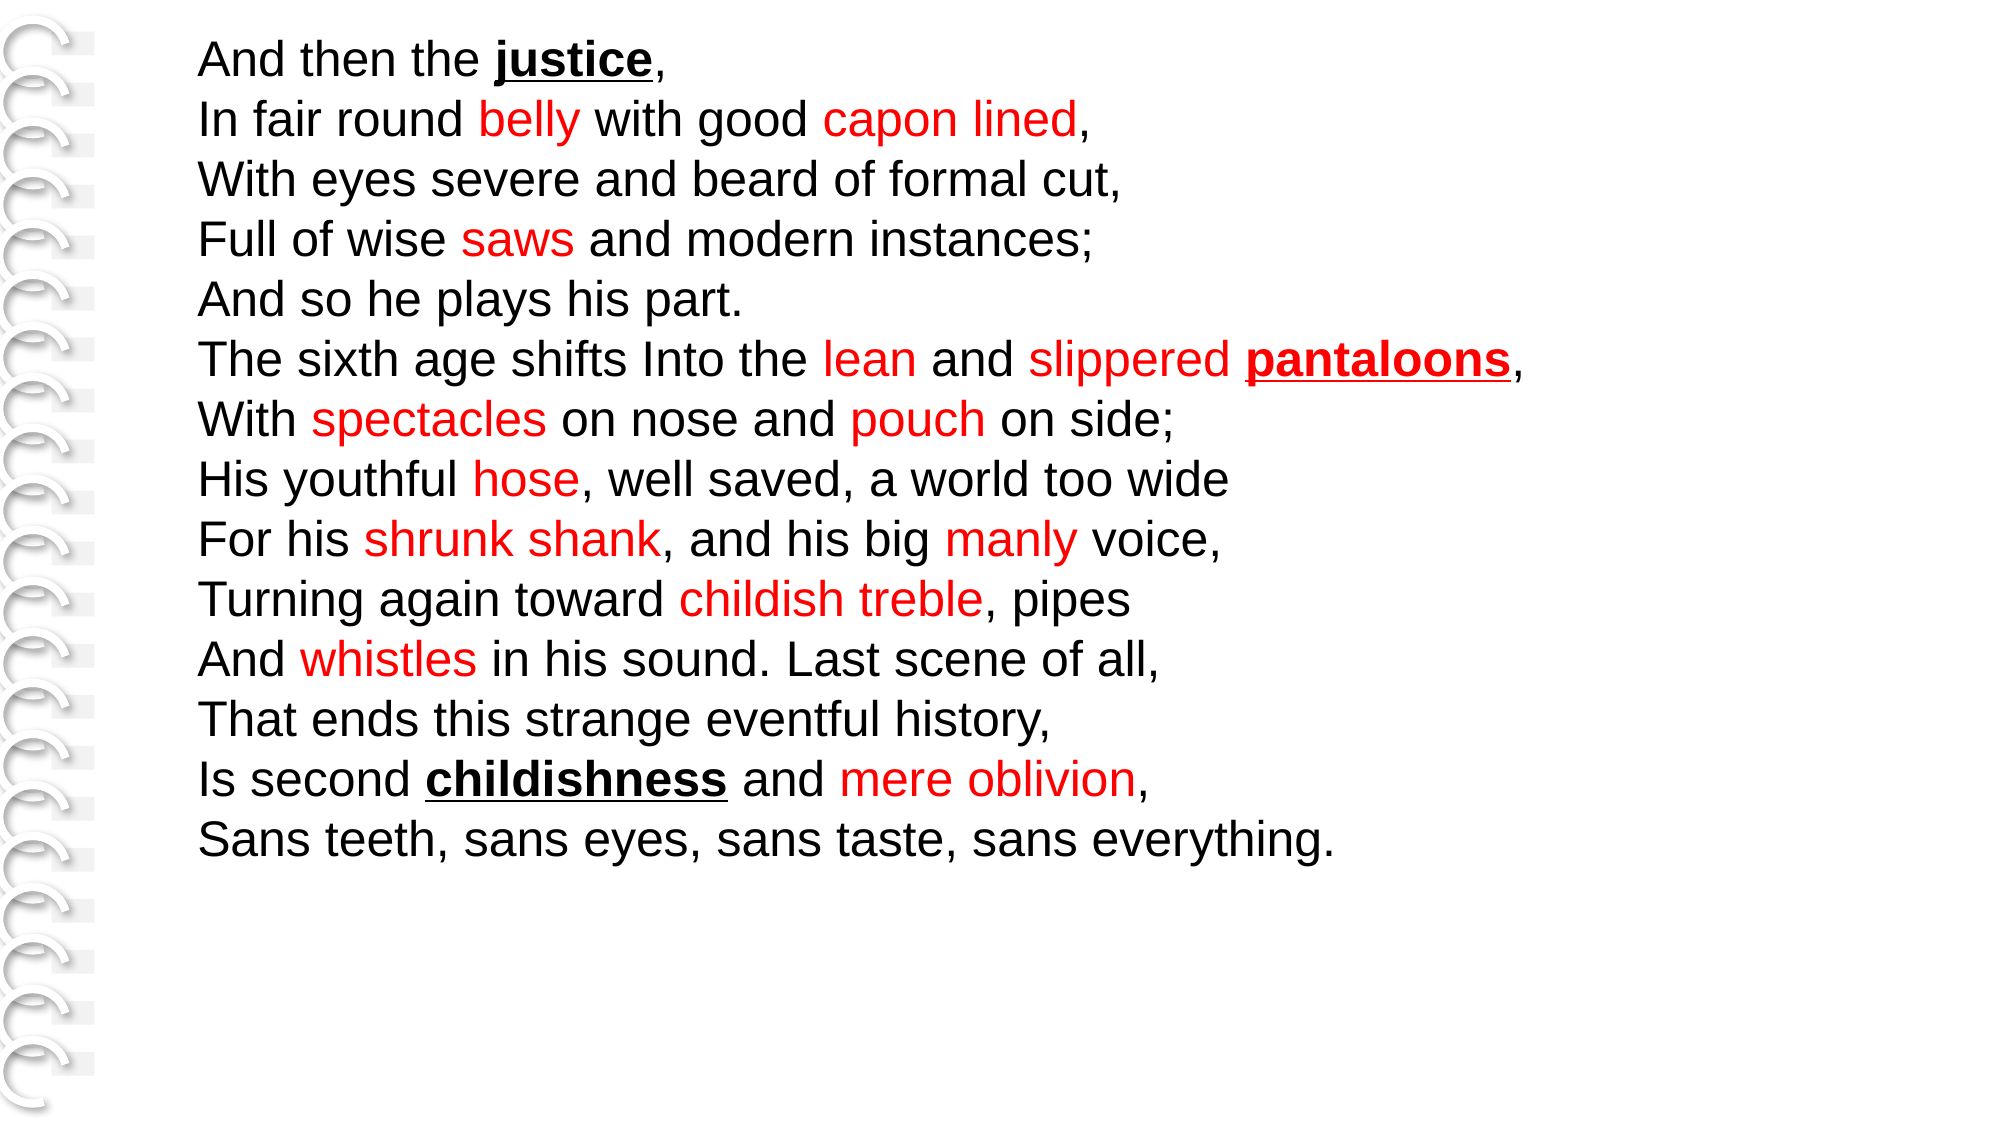

[Page. 240]

And then the justice,
In fair round belly with good capon lined,
With eyes severe and beard of formal cut,
Full of wise saws and modern instances;
And so he plays his part.
The sixth age shifts Into the lean and slippered pantaloons,
With spectacles on nose and pouch on side;
His youthful hose, well saved, a world too wide
For his shrunk shank, and his big manly voice,
Turning again toward childish treble, pipes
And whistles in his sound. Last scene of all,
That ends this strange eventful history,
Is second childishness and mere oblivion,
Sans teeth, sans eyes, sans taste, sans everything.